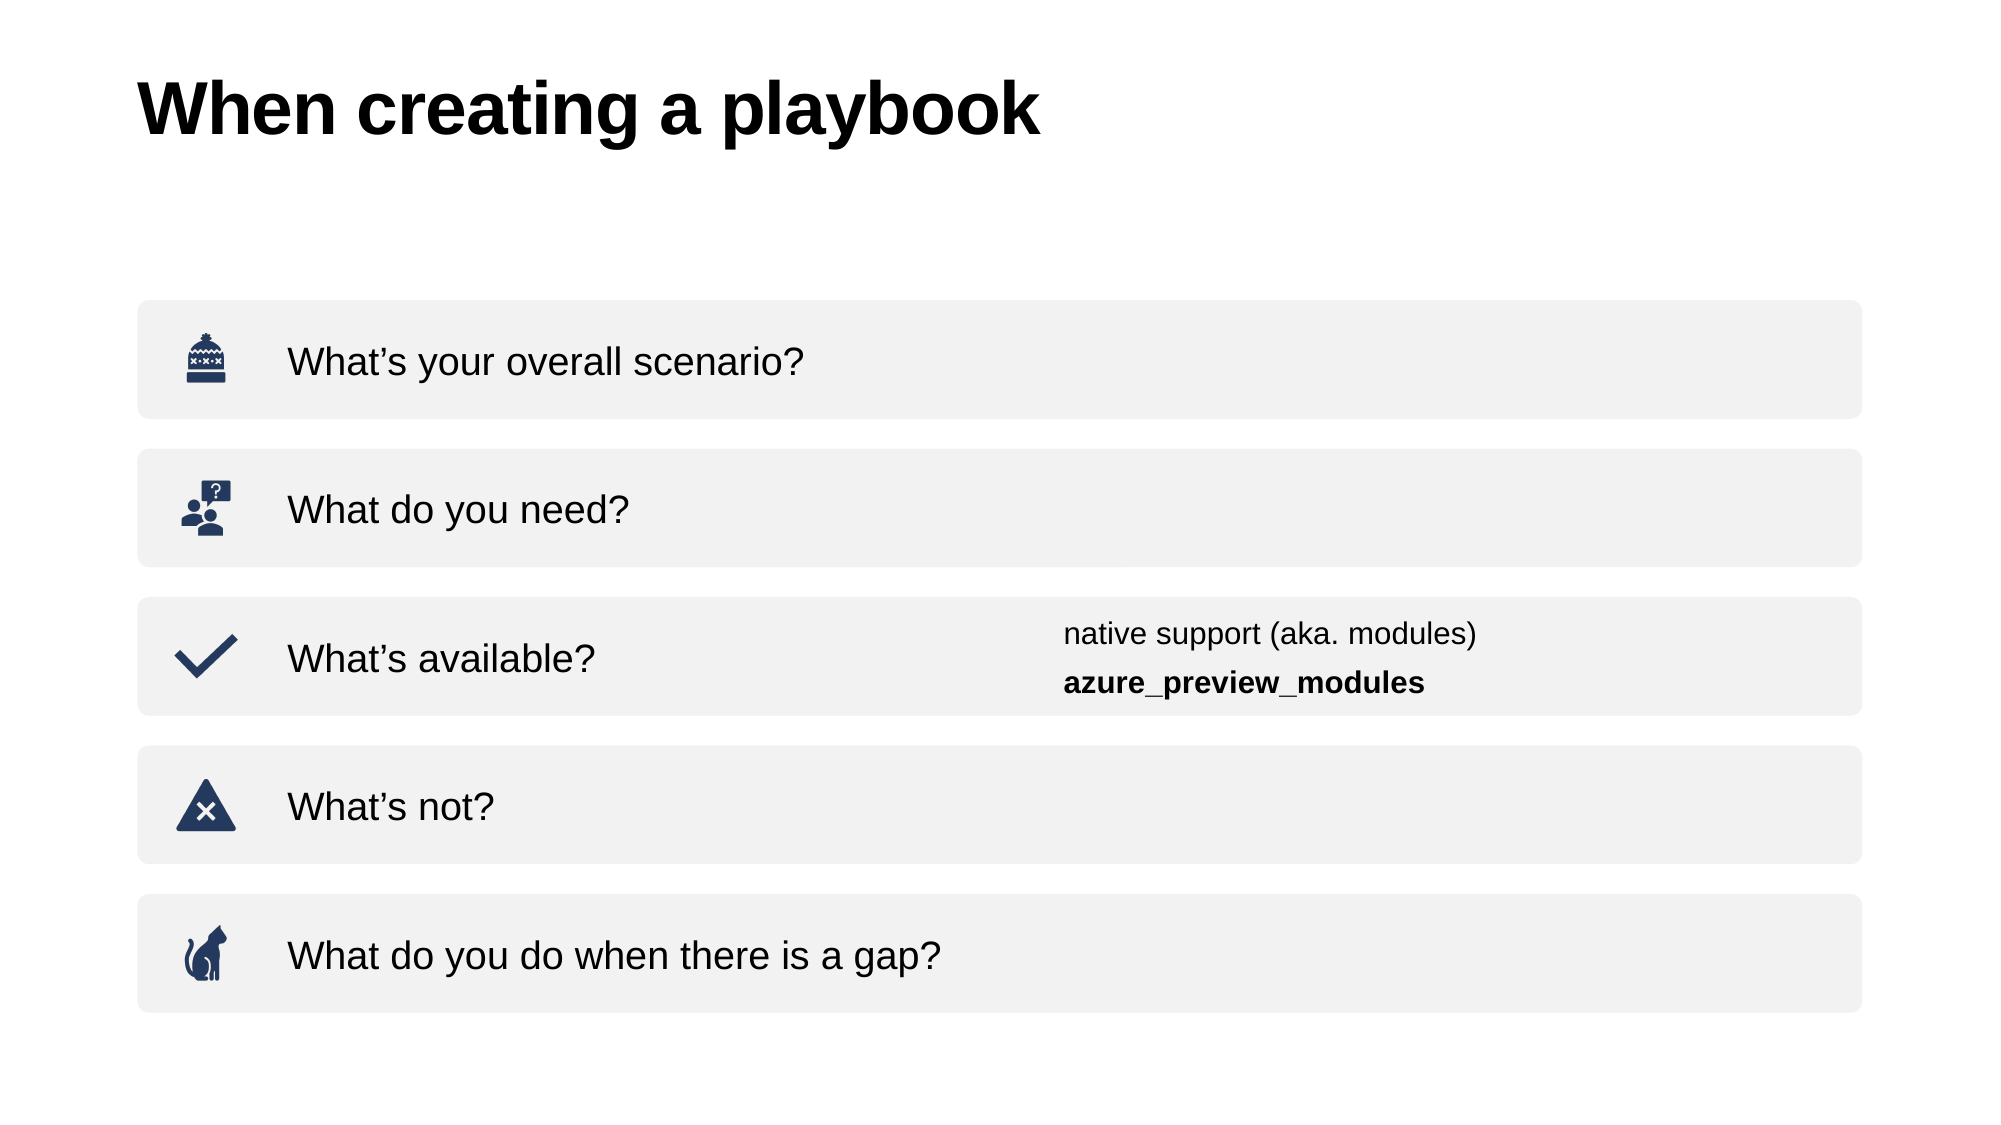

# When creating a playbook
What’s your overall scenario?
What do you need?
What’s available?
native support (aka. modules)
azure_preview_modules
What’s not?
What do you do when there is a gap?